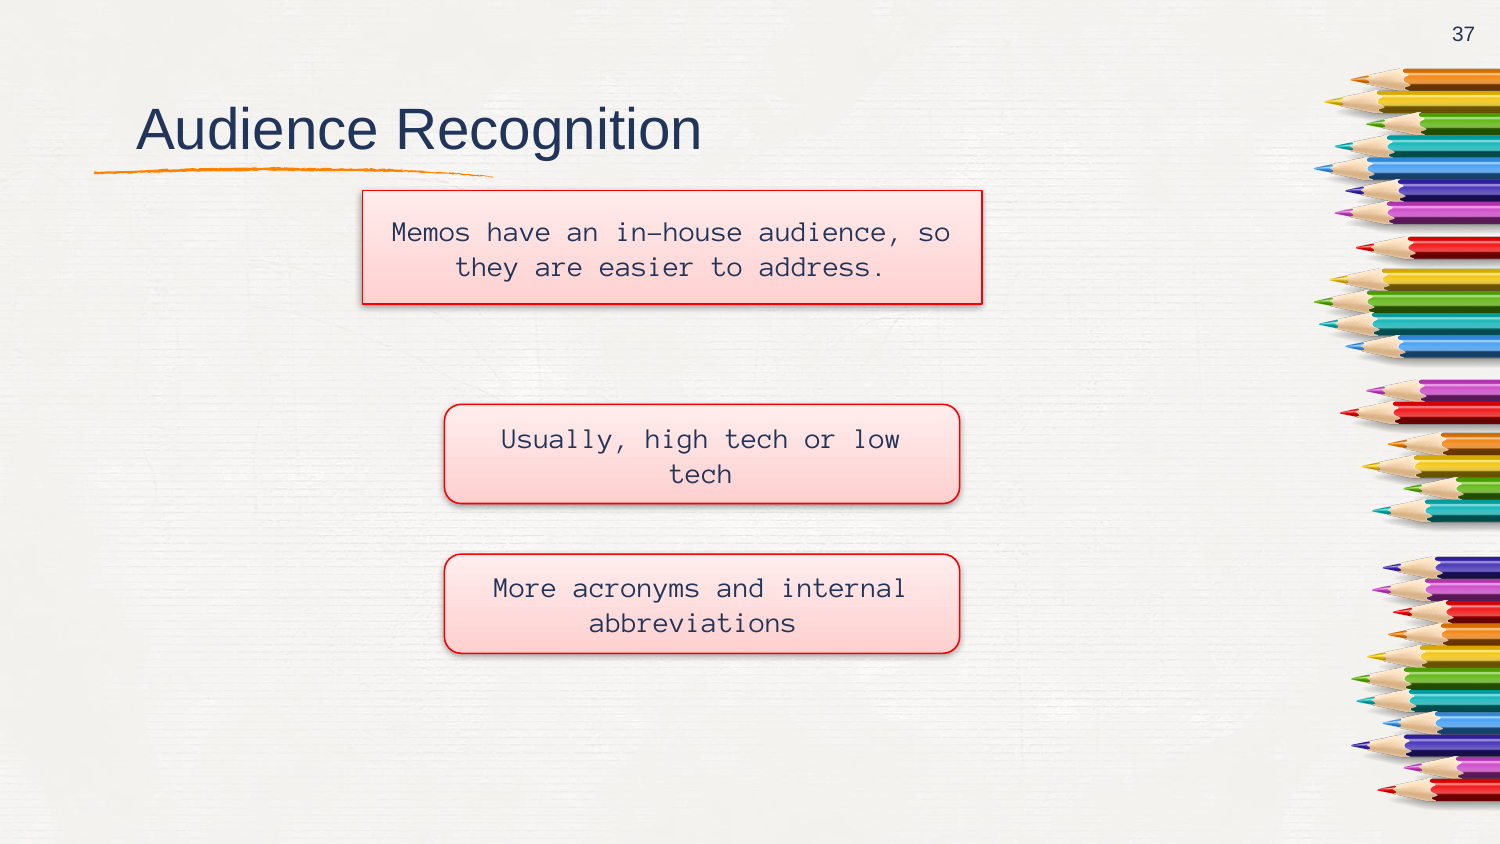

37
# Audience Recognition
Memos have an in-house audience, so they are easier to address.
Usually, high tech or low tech
More acronyms and internal abbreviations